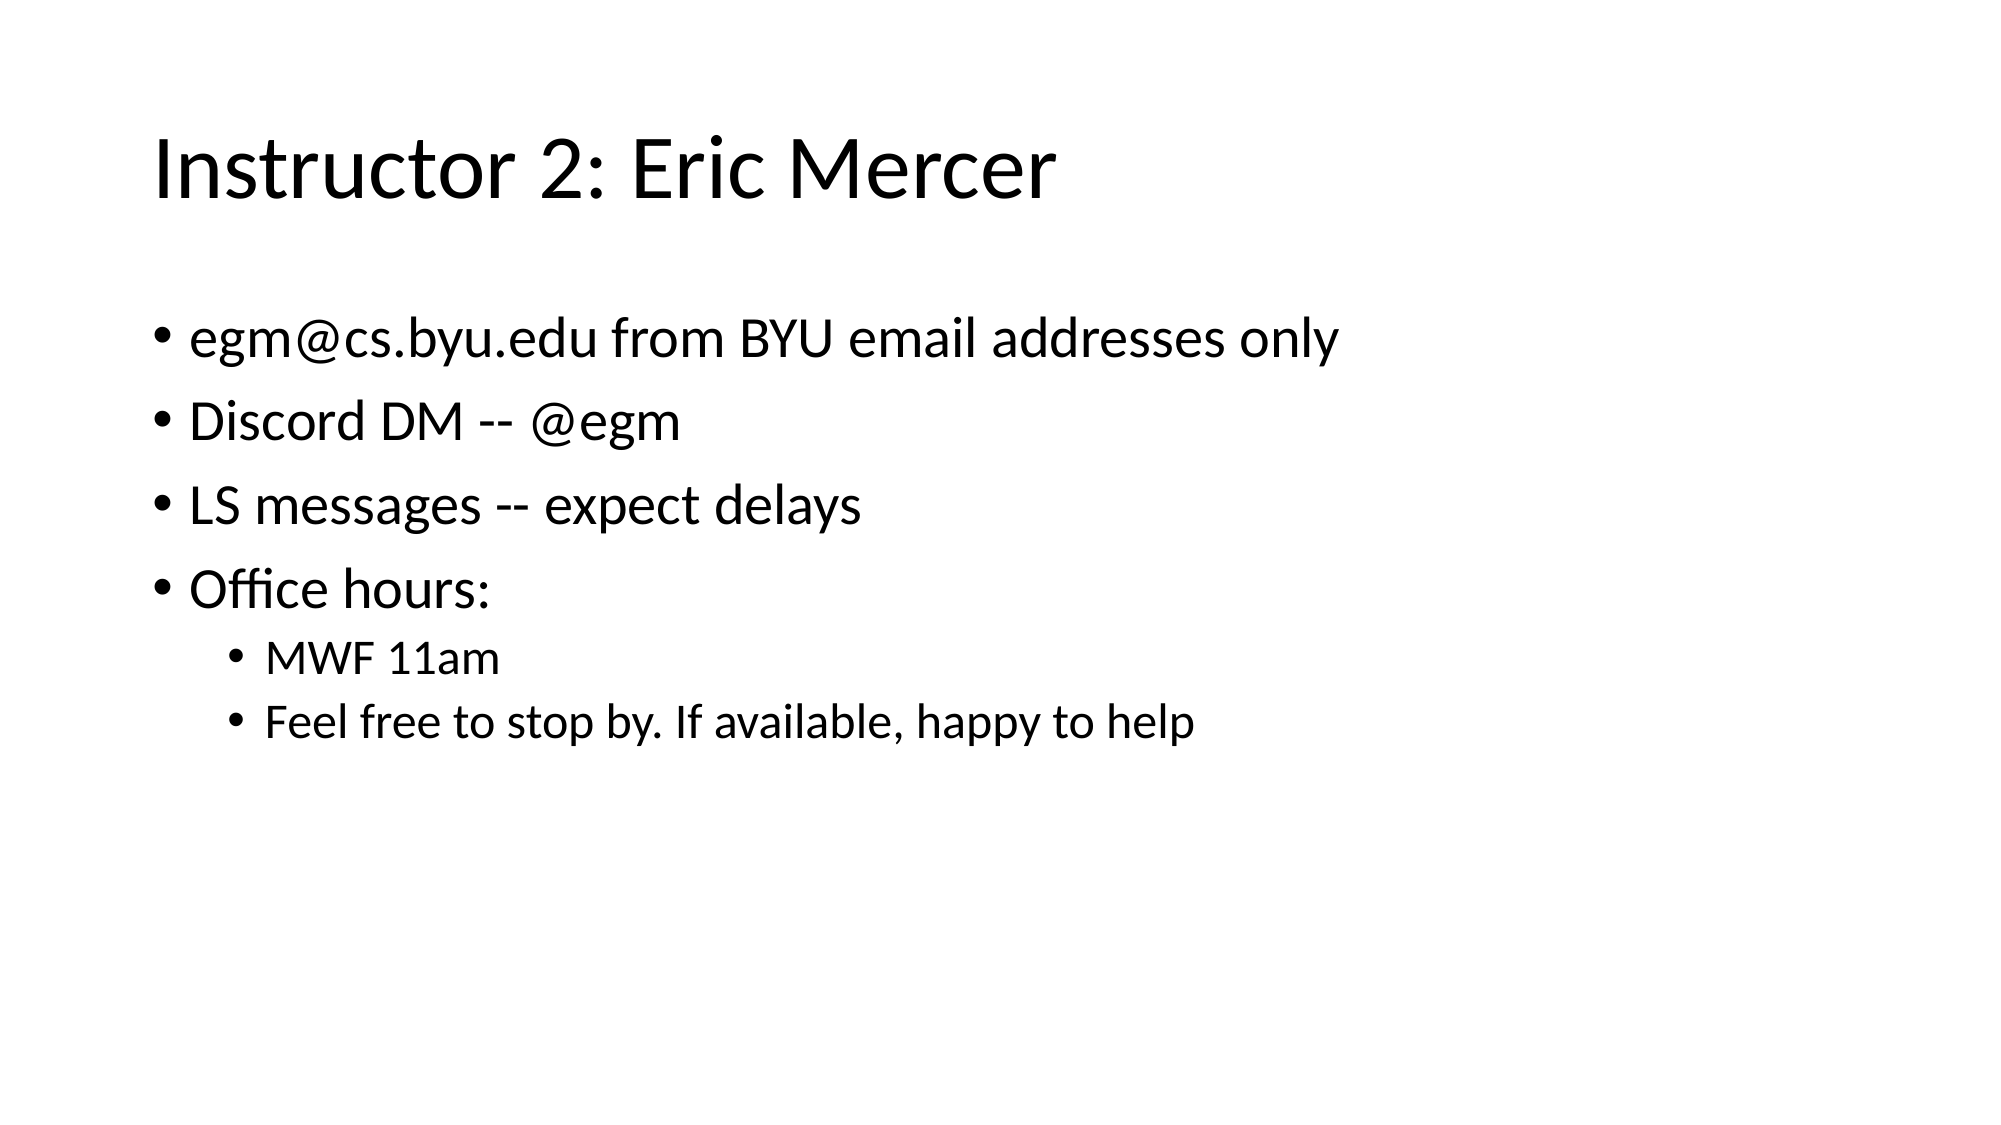

# Instructor 2: Eric Mercer
egm@cs.byu.edu from BYU email addresses only
Discord DM -- @egm
LS messages -- expect delays
Office hours:
MWF 11am
Feel free to stop by. If available, happy to help